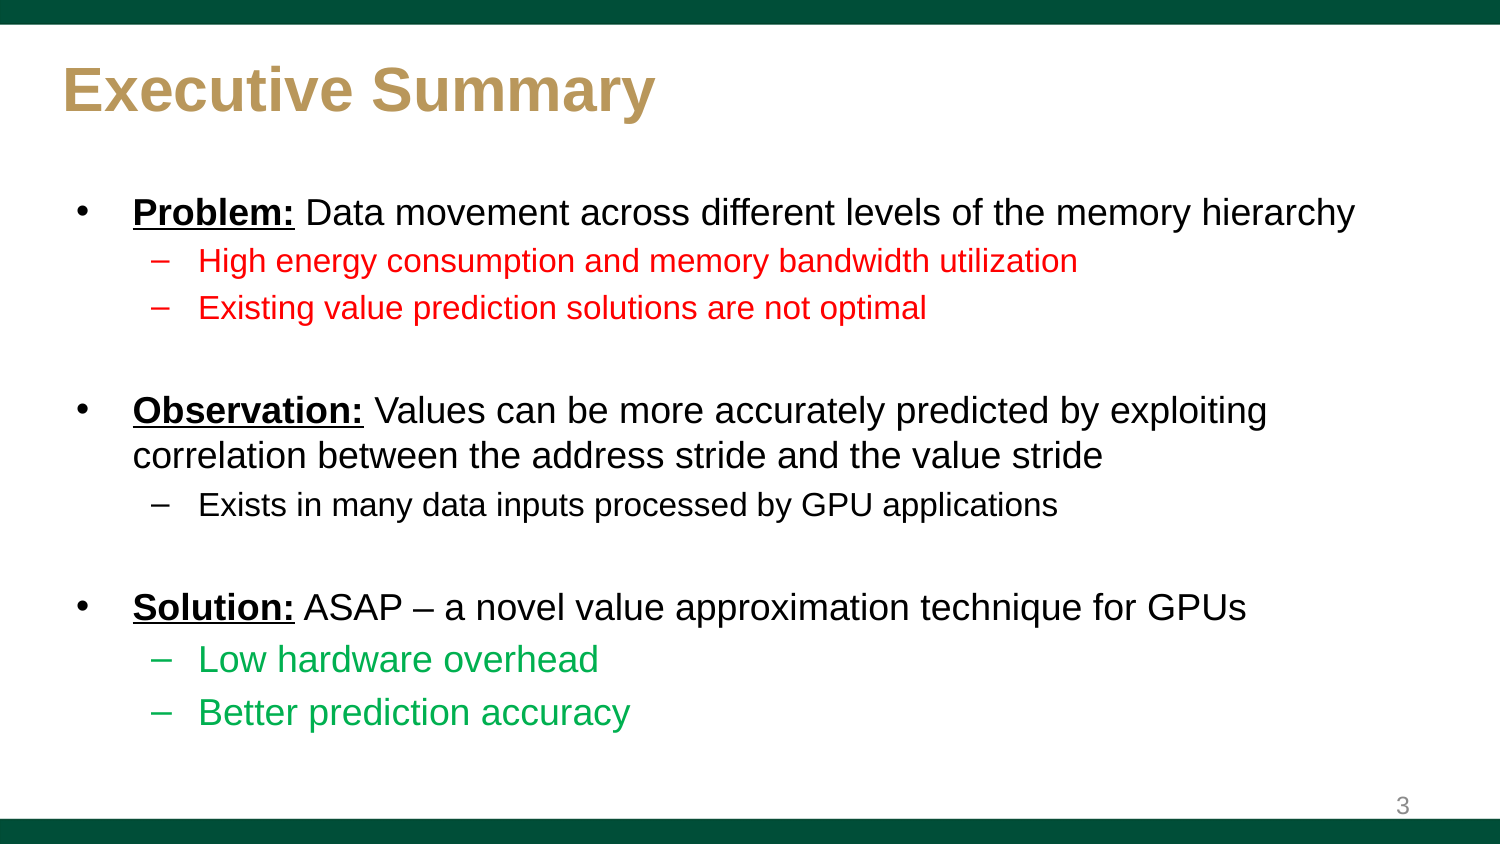

Executive Summary
Problem: Data movement across different levels of the memory hierarchy
High energy consumption and memory bandwidth utilization
Existing value prediction solutions are not optimal

Observation: Values can be more accurately predicted by exploiting correlation between the address stride and the value stride
Exists in many data inputs processed by GPU applications

Solution: ASAP – a novel value approximation technique for GPUs
Low hardware overhead
Better prediction accuracy
3